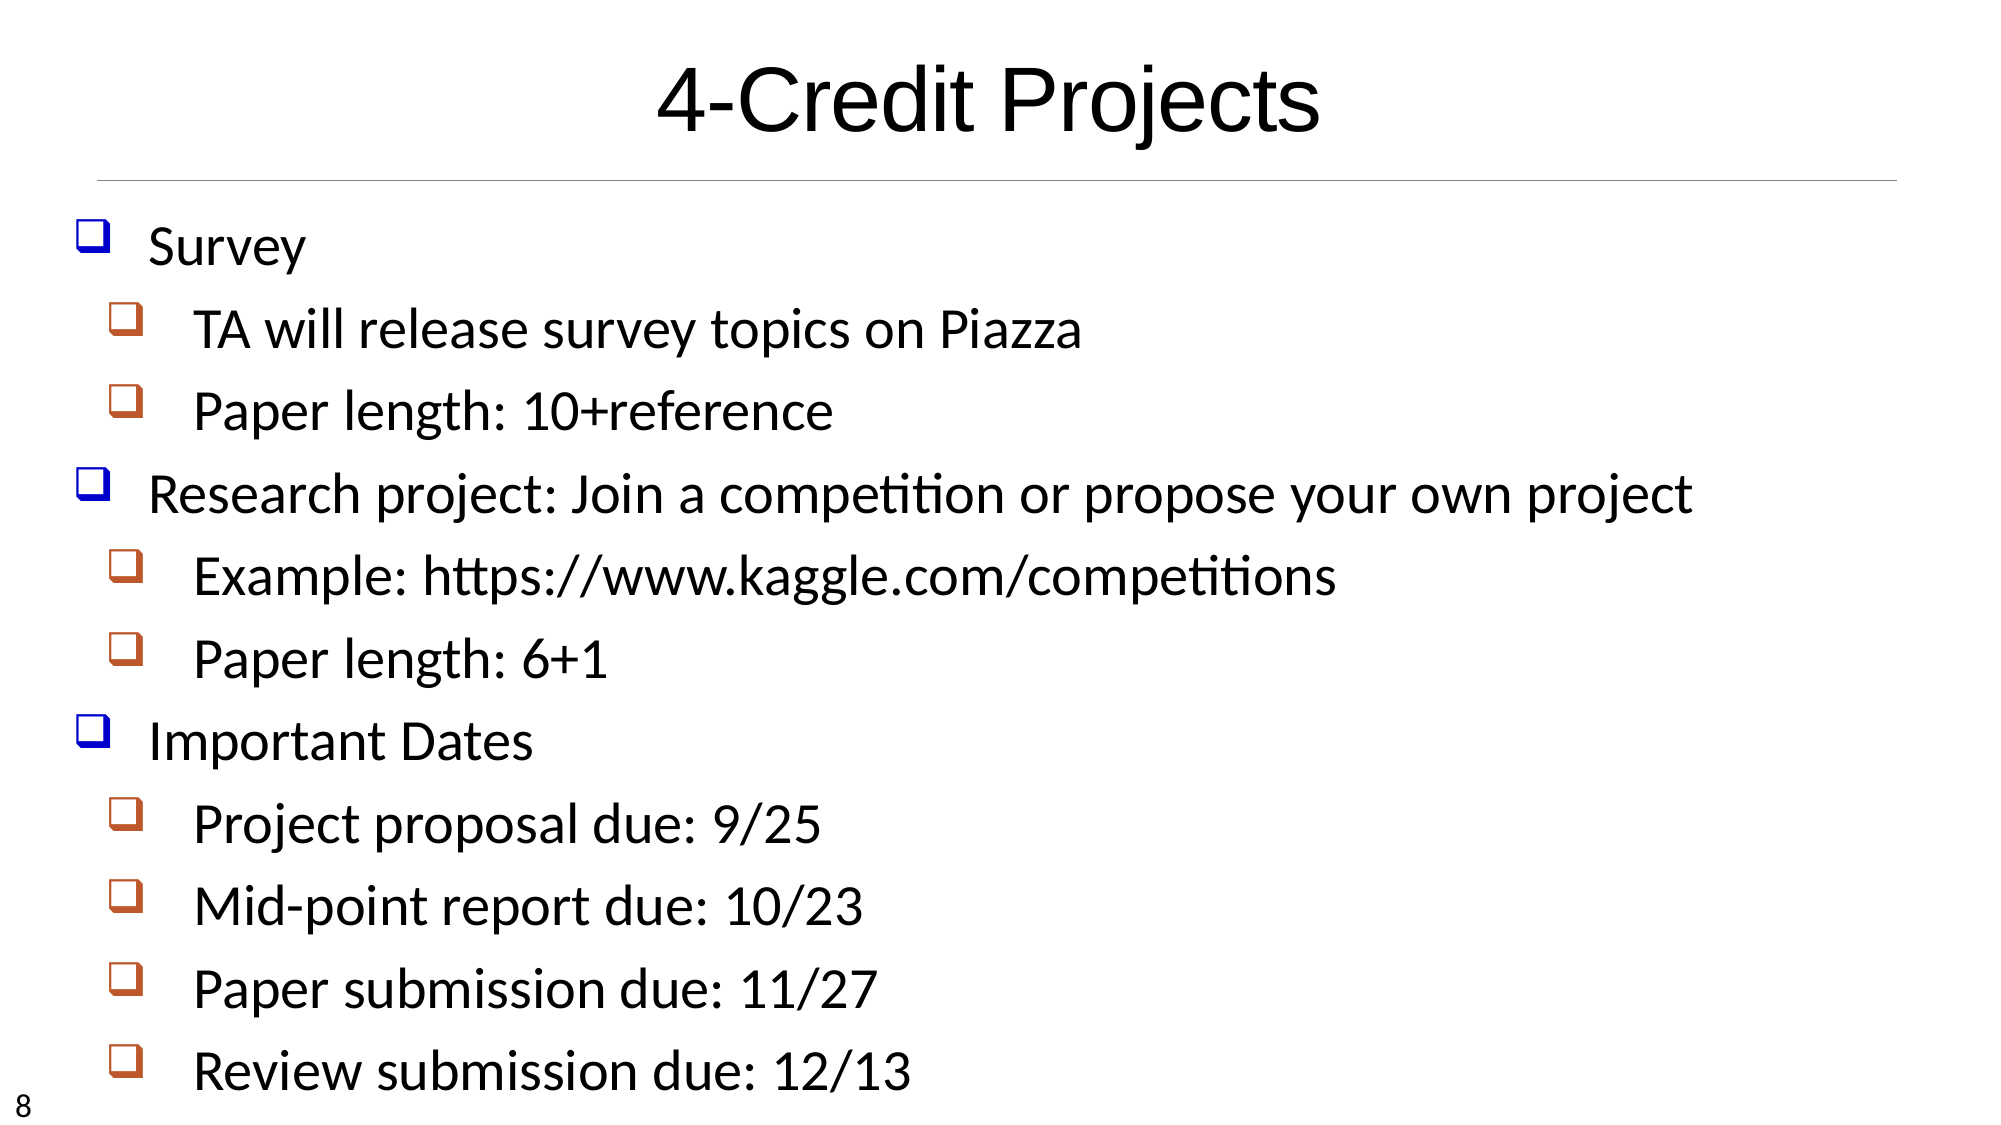

# 4-Credit Projects
Survey
TA will release survey topics on Piazza
Paper length: 10+reference
Research project: Join a competition or propose your own project
Example: https://www.kaggle.com/competitions
Paper length: 6+1
Important Dates
Project proposal due: 9/25
Mid-point report due: 10/23
Paper submission due: 11/27
Review submission due: 12/13